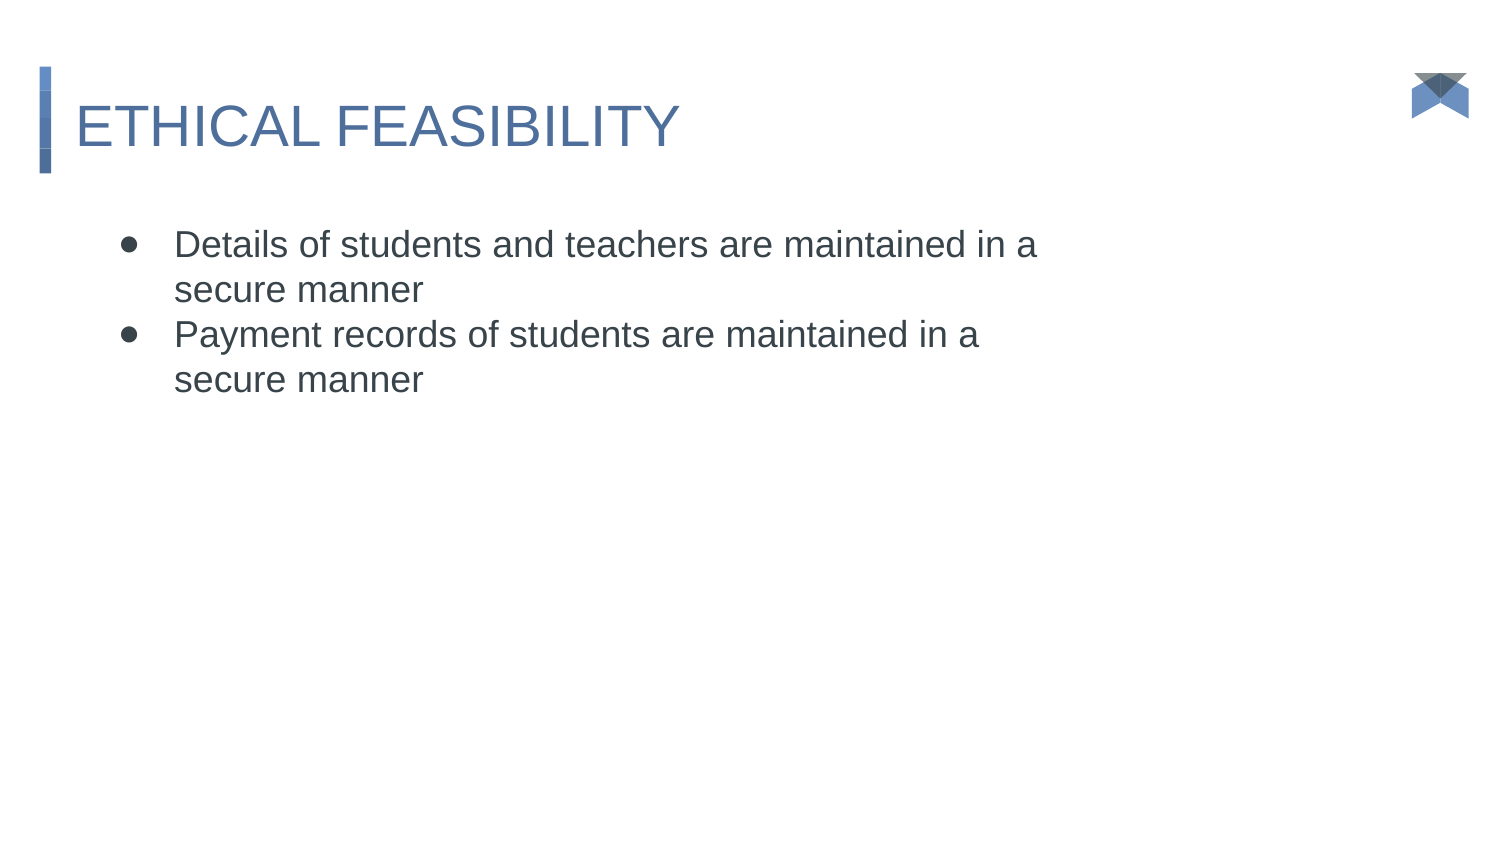

# ETHICAL FEASIBILITY
Details of students and teachers are maintained in a secure manner
Payment records of students are maintained in a secure manner